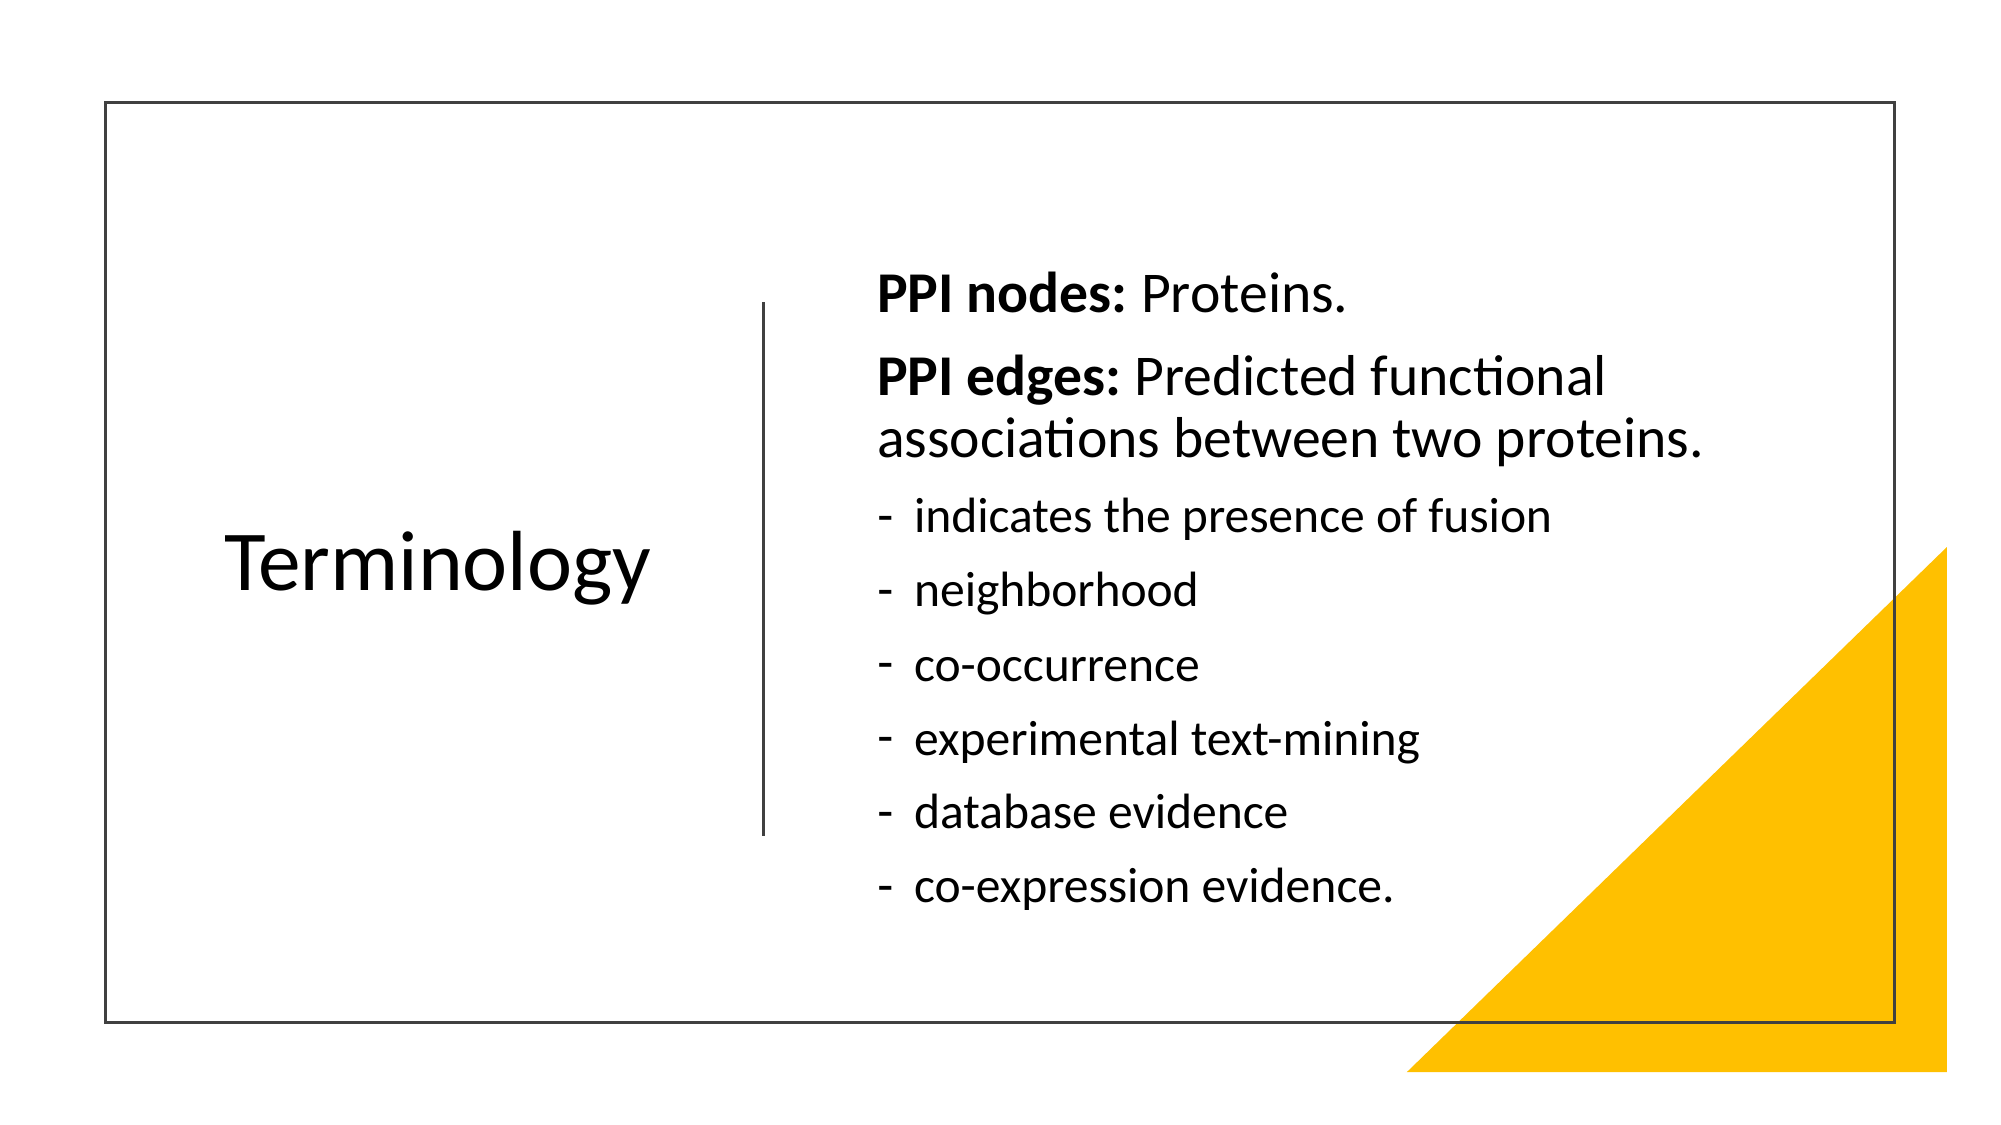

# Terminology
PPI nodes: Proteins.
PPI edges: Predicted functional associations between two proteins.
indicates the presence of fusion
neighborhood
co-occurrence
experimental text-mining
database evidence
co-expression evidence.